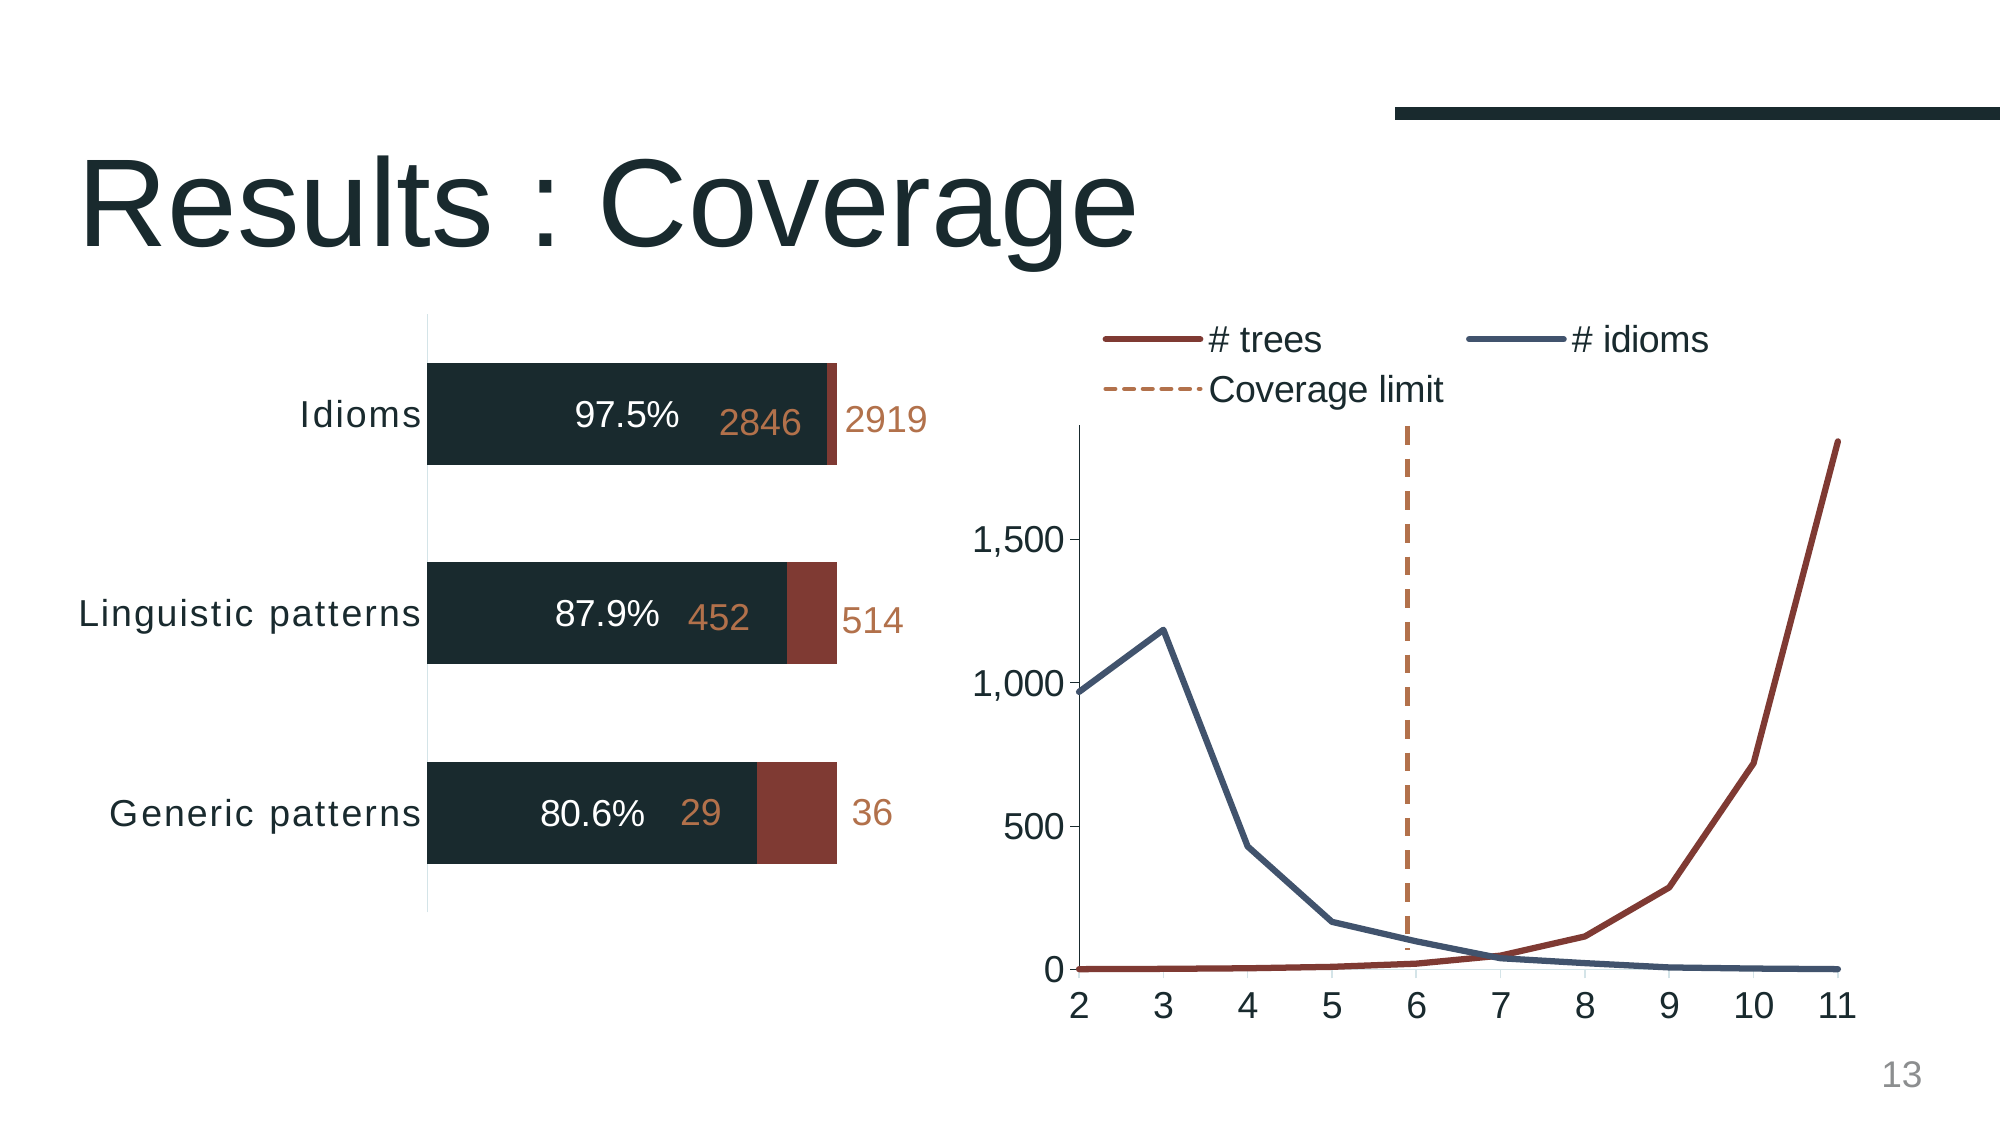

# Results : Coverage

### Chart

| Category | # trees | # idioms | Coverage limit |
|---|---|---|---|
| 2 | 1.0 | 968.0 | None |
| 3 | 2.0 | 1185.0 | None |
| 4 | 4.0 | 429.0 | None |
| 5 | 9.0 | 166.0 | None |
| 6 | 20.0 | 98.0 | None |
| 7 | 48.0 | 39.0 | None |
| 8 | 115.0 | 22.0 | None |
| 9 | 286.0 | 7.0 | None |
| 10 | 719.0 | 3.0 | None |
| 11 | 1842.0 | 1.0 | None |

### Chart

| Category | Covered | Not Covered |
|---|---|---|
| Generic patterns | 0.806 | 0.19399999999999995 |
| Linguistic patterns | 0.879 | 0.121 |
| Idioms | 0.975 | 0.025000000000000022 |
2919
2846
452
514
29
36
13